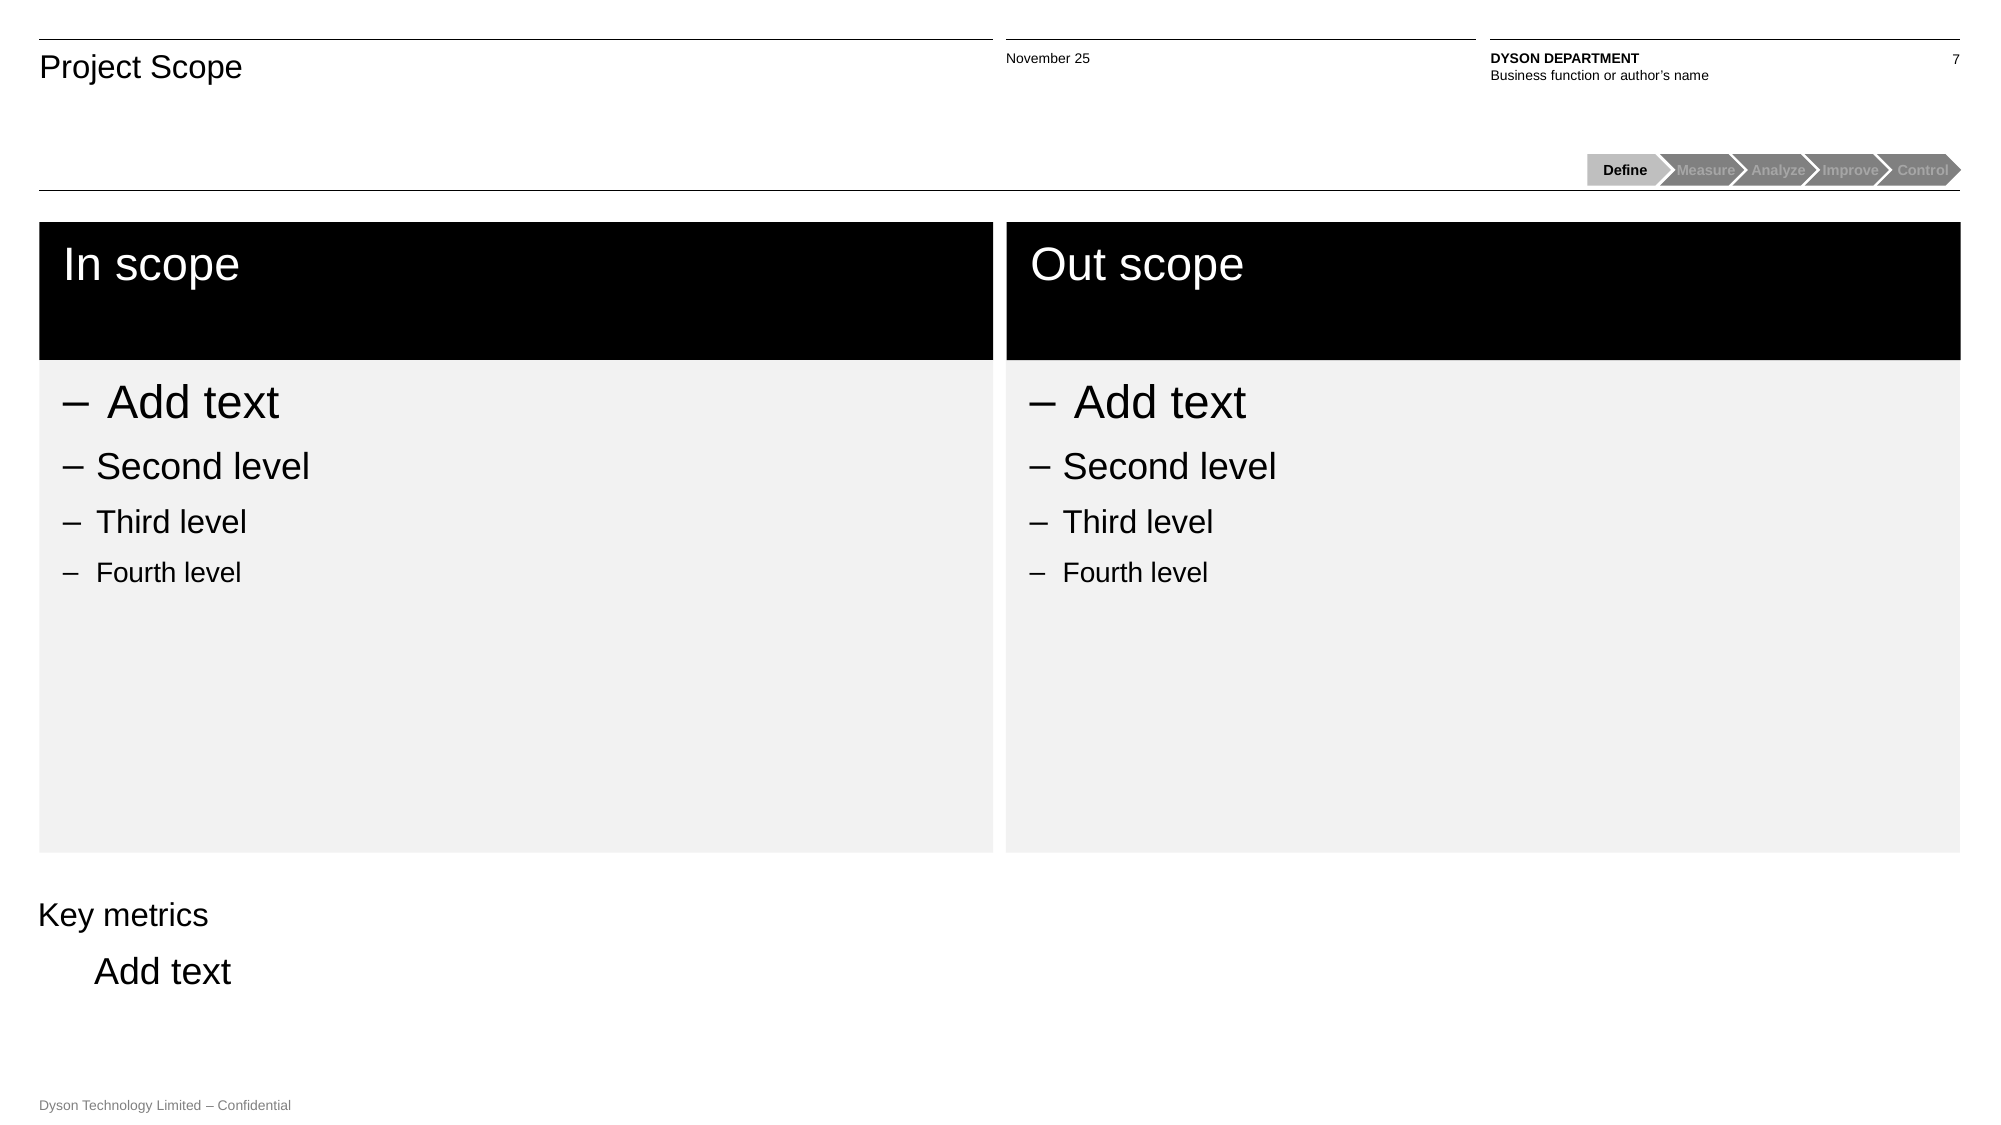

Project Scope
Define
  Measure
  Analyze
  Improve
  Control
In scope
Out scope
Add text
Second level
Third level
Fourth level
Add text
Second level
Third level
Fourth level
Key metrics
Add text